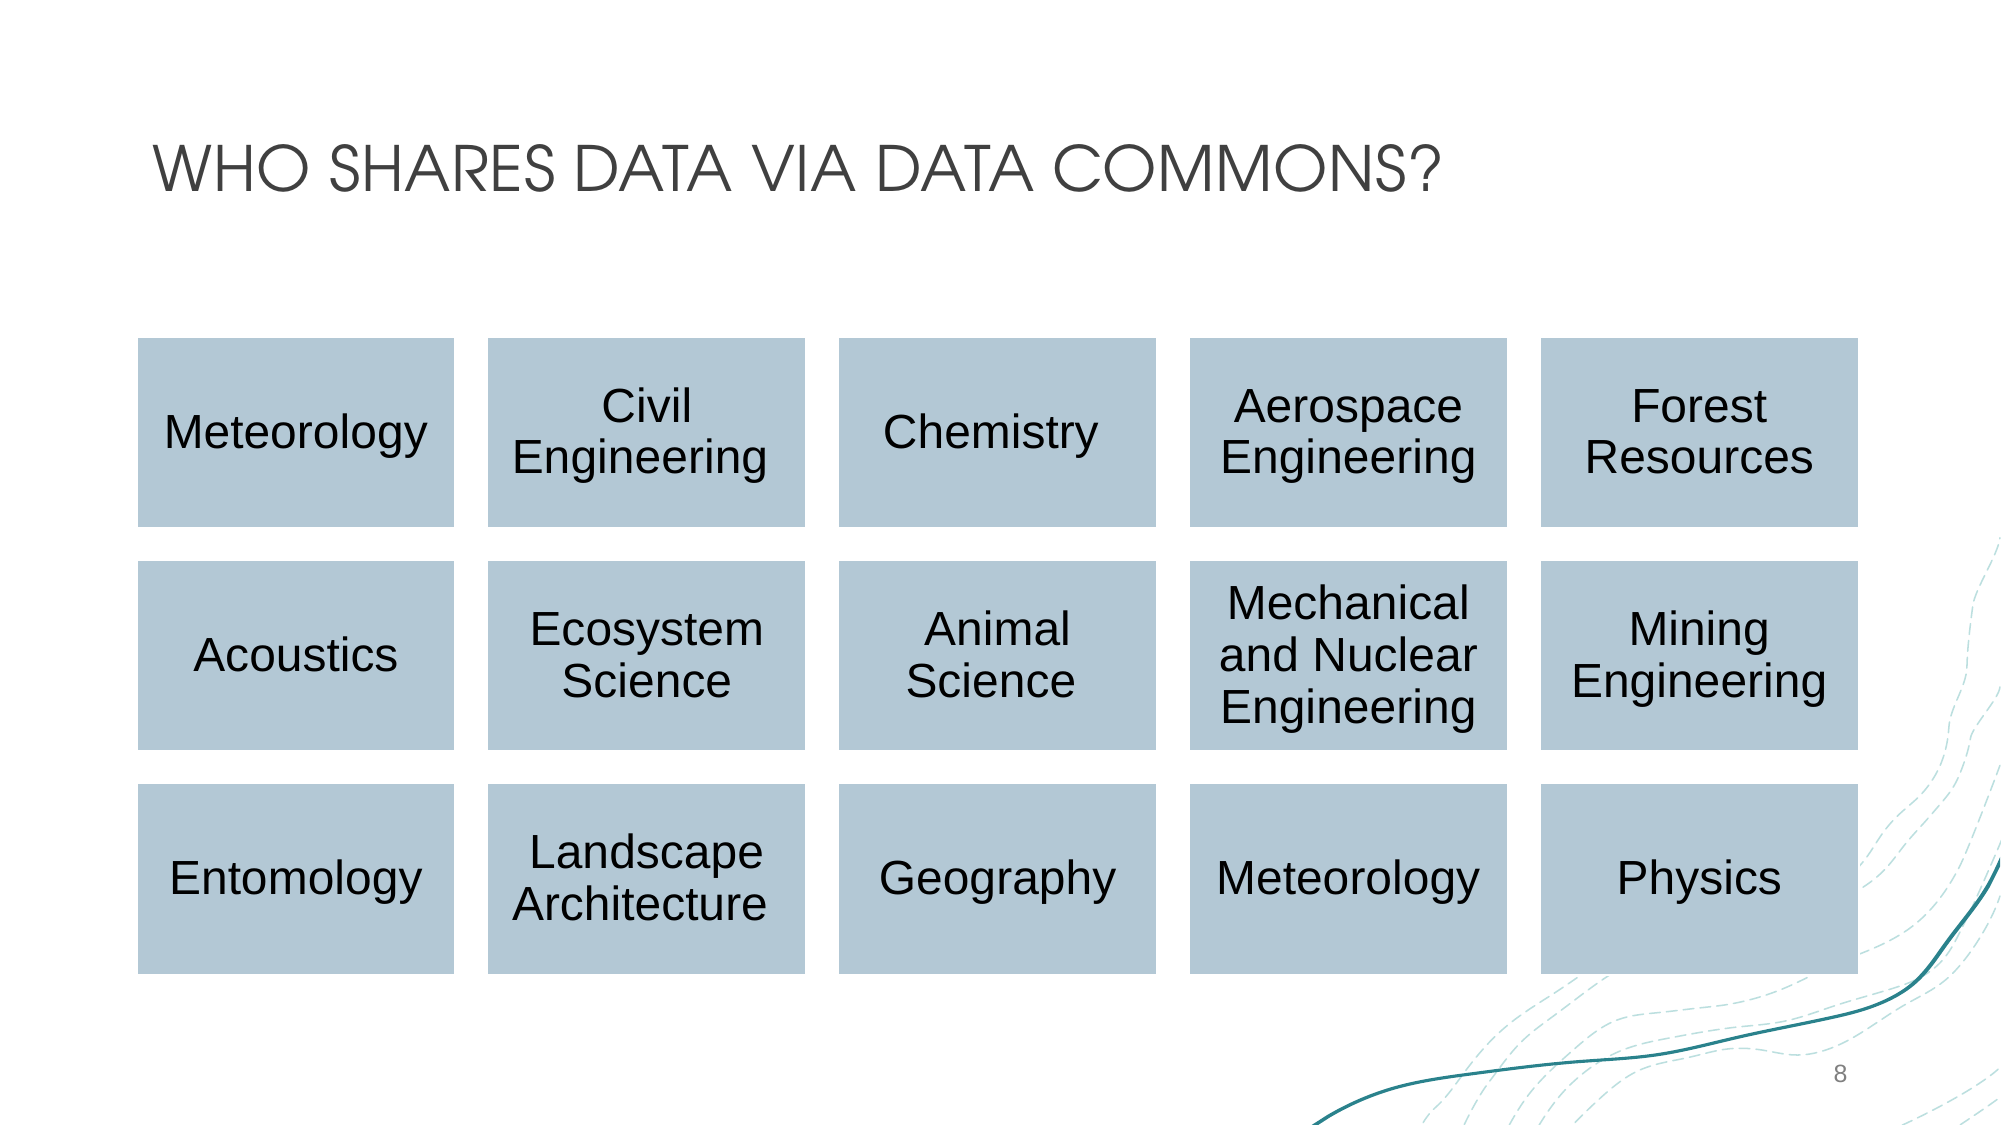

# Who shares Data via Data Commons?
Meteorology
Civil Engineering
Chemistry
Aerospace Engineering
Forest Resources
Acoustics
Ecosystem Science
Animal Science
Mechanical and Nuclear Engineering
Mining Engineering
Entomology
Landscape Architecture
Geography
Meteorology
Physics
8